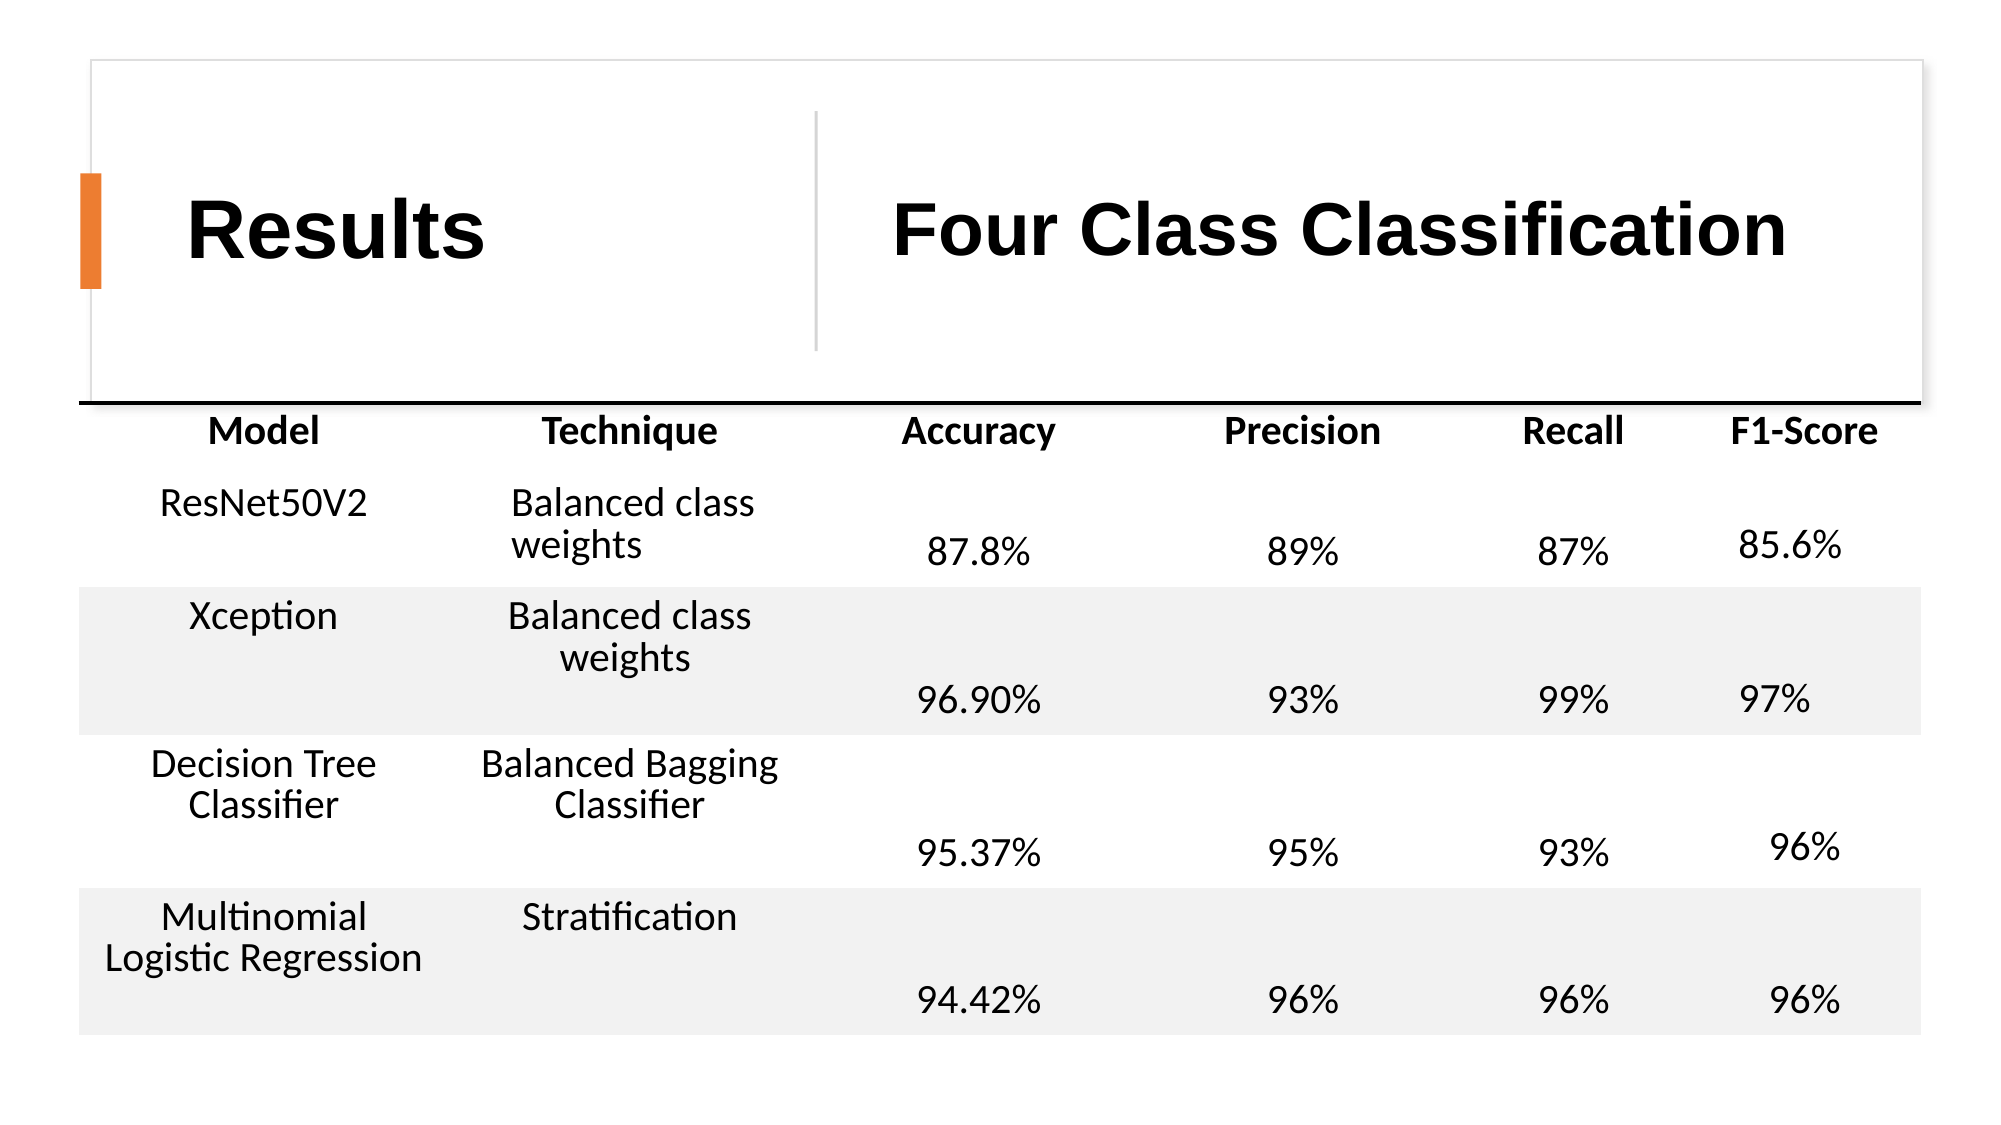

# Results
Four Class Classification

| Model | Technique | Accuracy | Precision | Recall | F1-Score |
| --- | --- | --- | --- | --- | --- |
| ResNet50V2 | Balanced class weights | 87.8% | 89% | 87% | 85.6% |
| Xception | Balanced class weights | 96.90% | 93% | 99% | 97% |
| Decision Tree Classifier | Balanced Bagging Classifier | 95.37% | 95% | 93% | 96% |
| Multinomial Logistic Regression | Stratification | 94.42% | 96% | 96% | 96% |